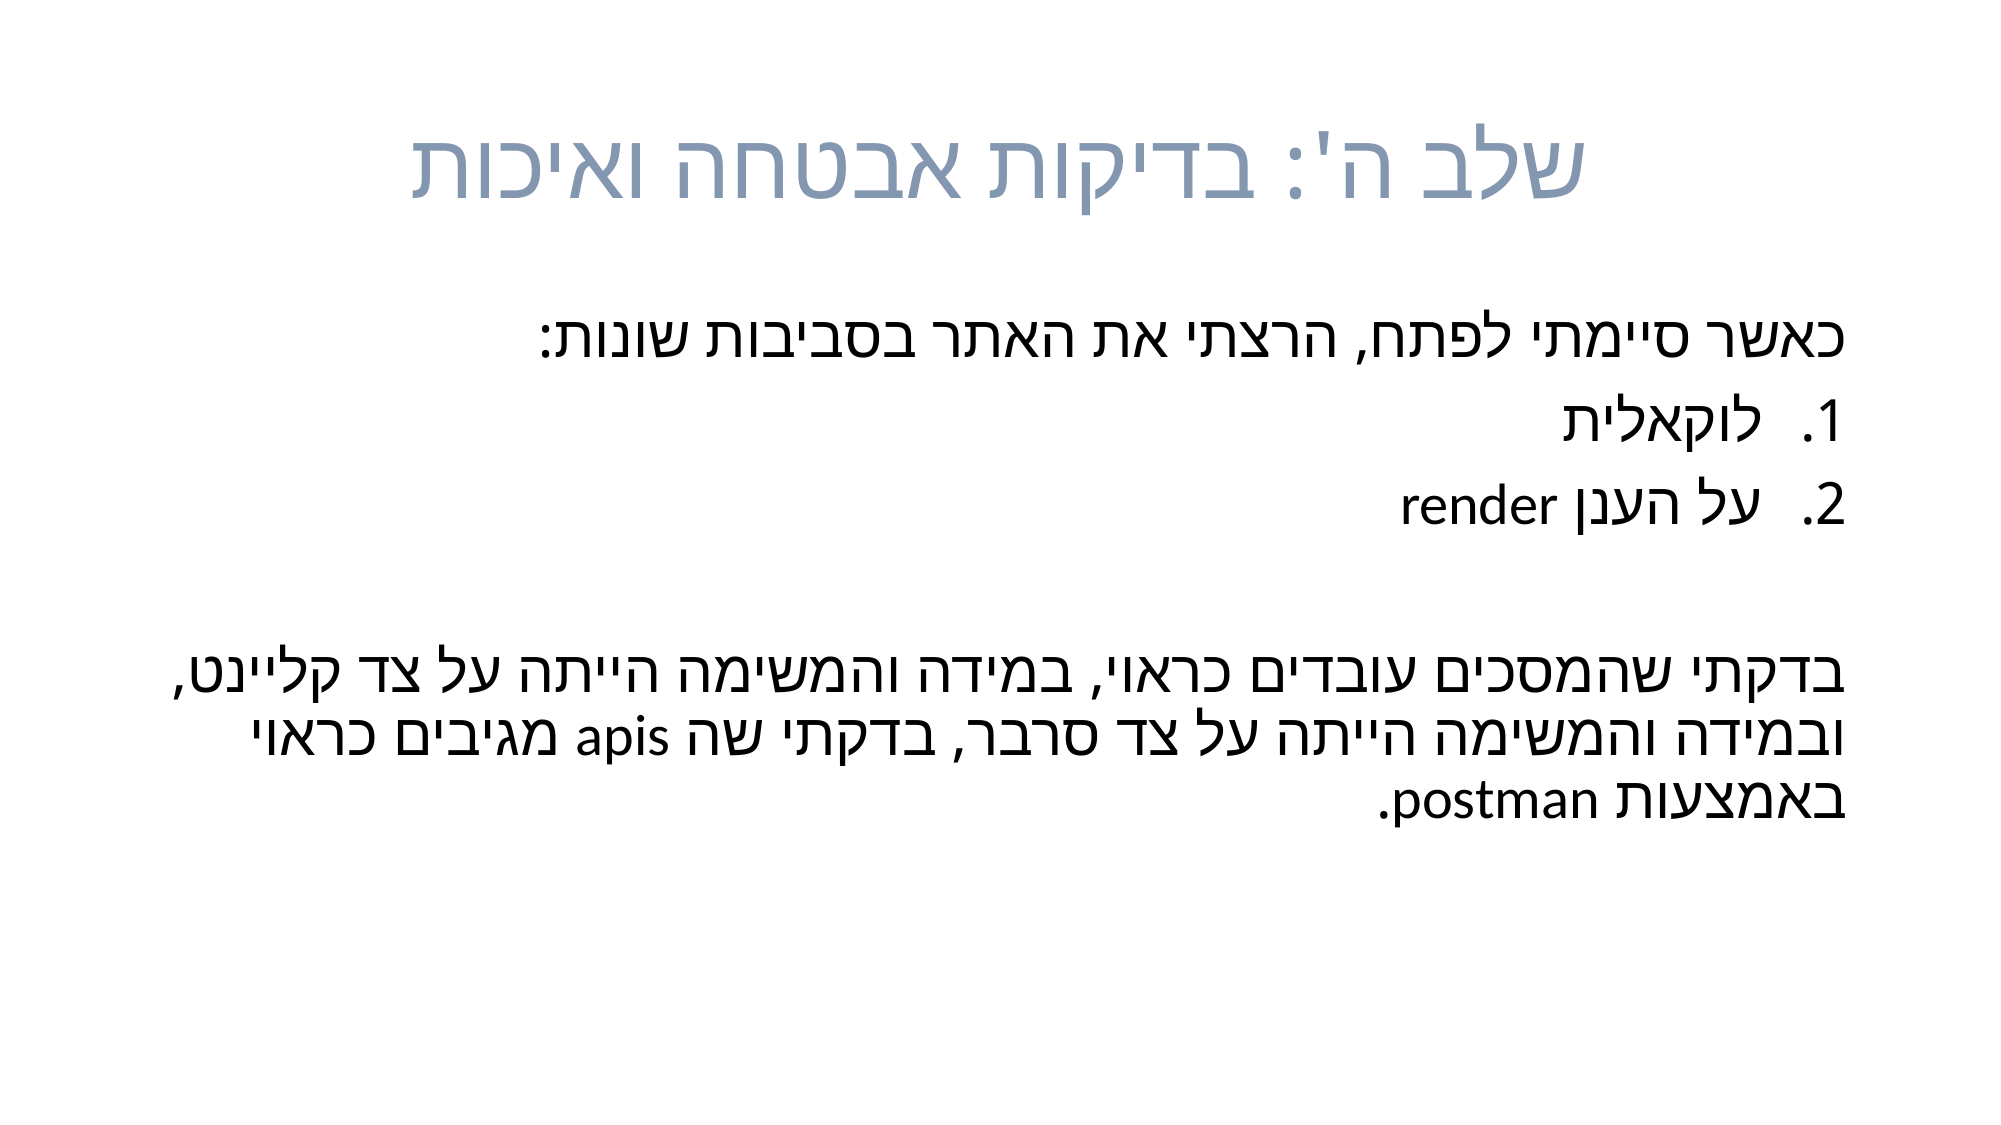

# שלב ה': בדיקות אבטחה ואיכות
כאשר סיימתי לפתח, הרצתי את האתר בסביבות שונות:
לוקאלית
על הענן render

בדקתי שהמסכים עובדים כראוי, במידה והמשימה הייתה על צד קליינט, ובמידה והמשימה הייתה על צד סרבר, בדקתי שה apis מגיבים כראוי באמצעות postman.